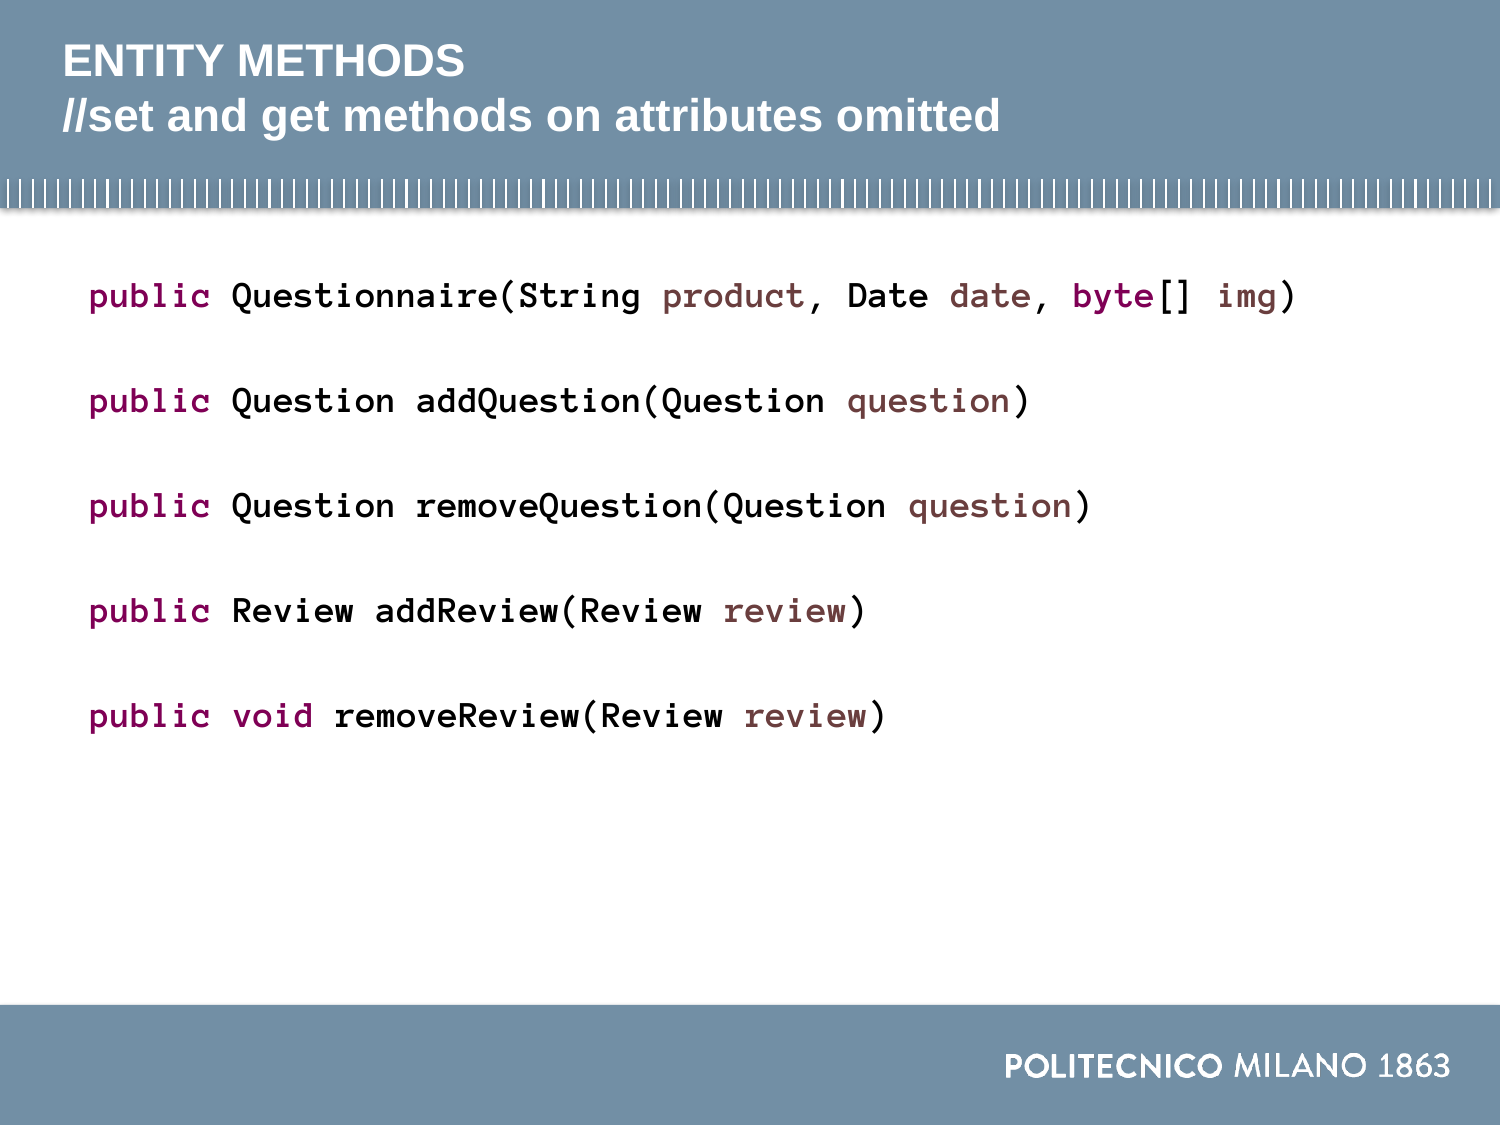

# ENTITY METHODS //set and get methods on attributes omitted
public Questionnaire(String product, Date date, byte[] img)

public Question addQuestion(Question question)

public Question removeQuestion(Question question)

public Review addReview(Review review)

public void removeReview(Review review)